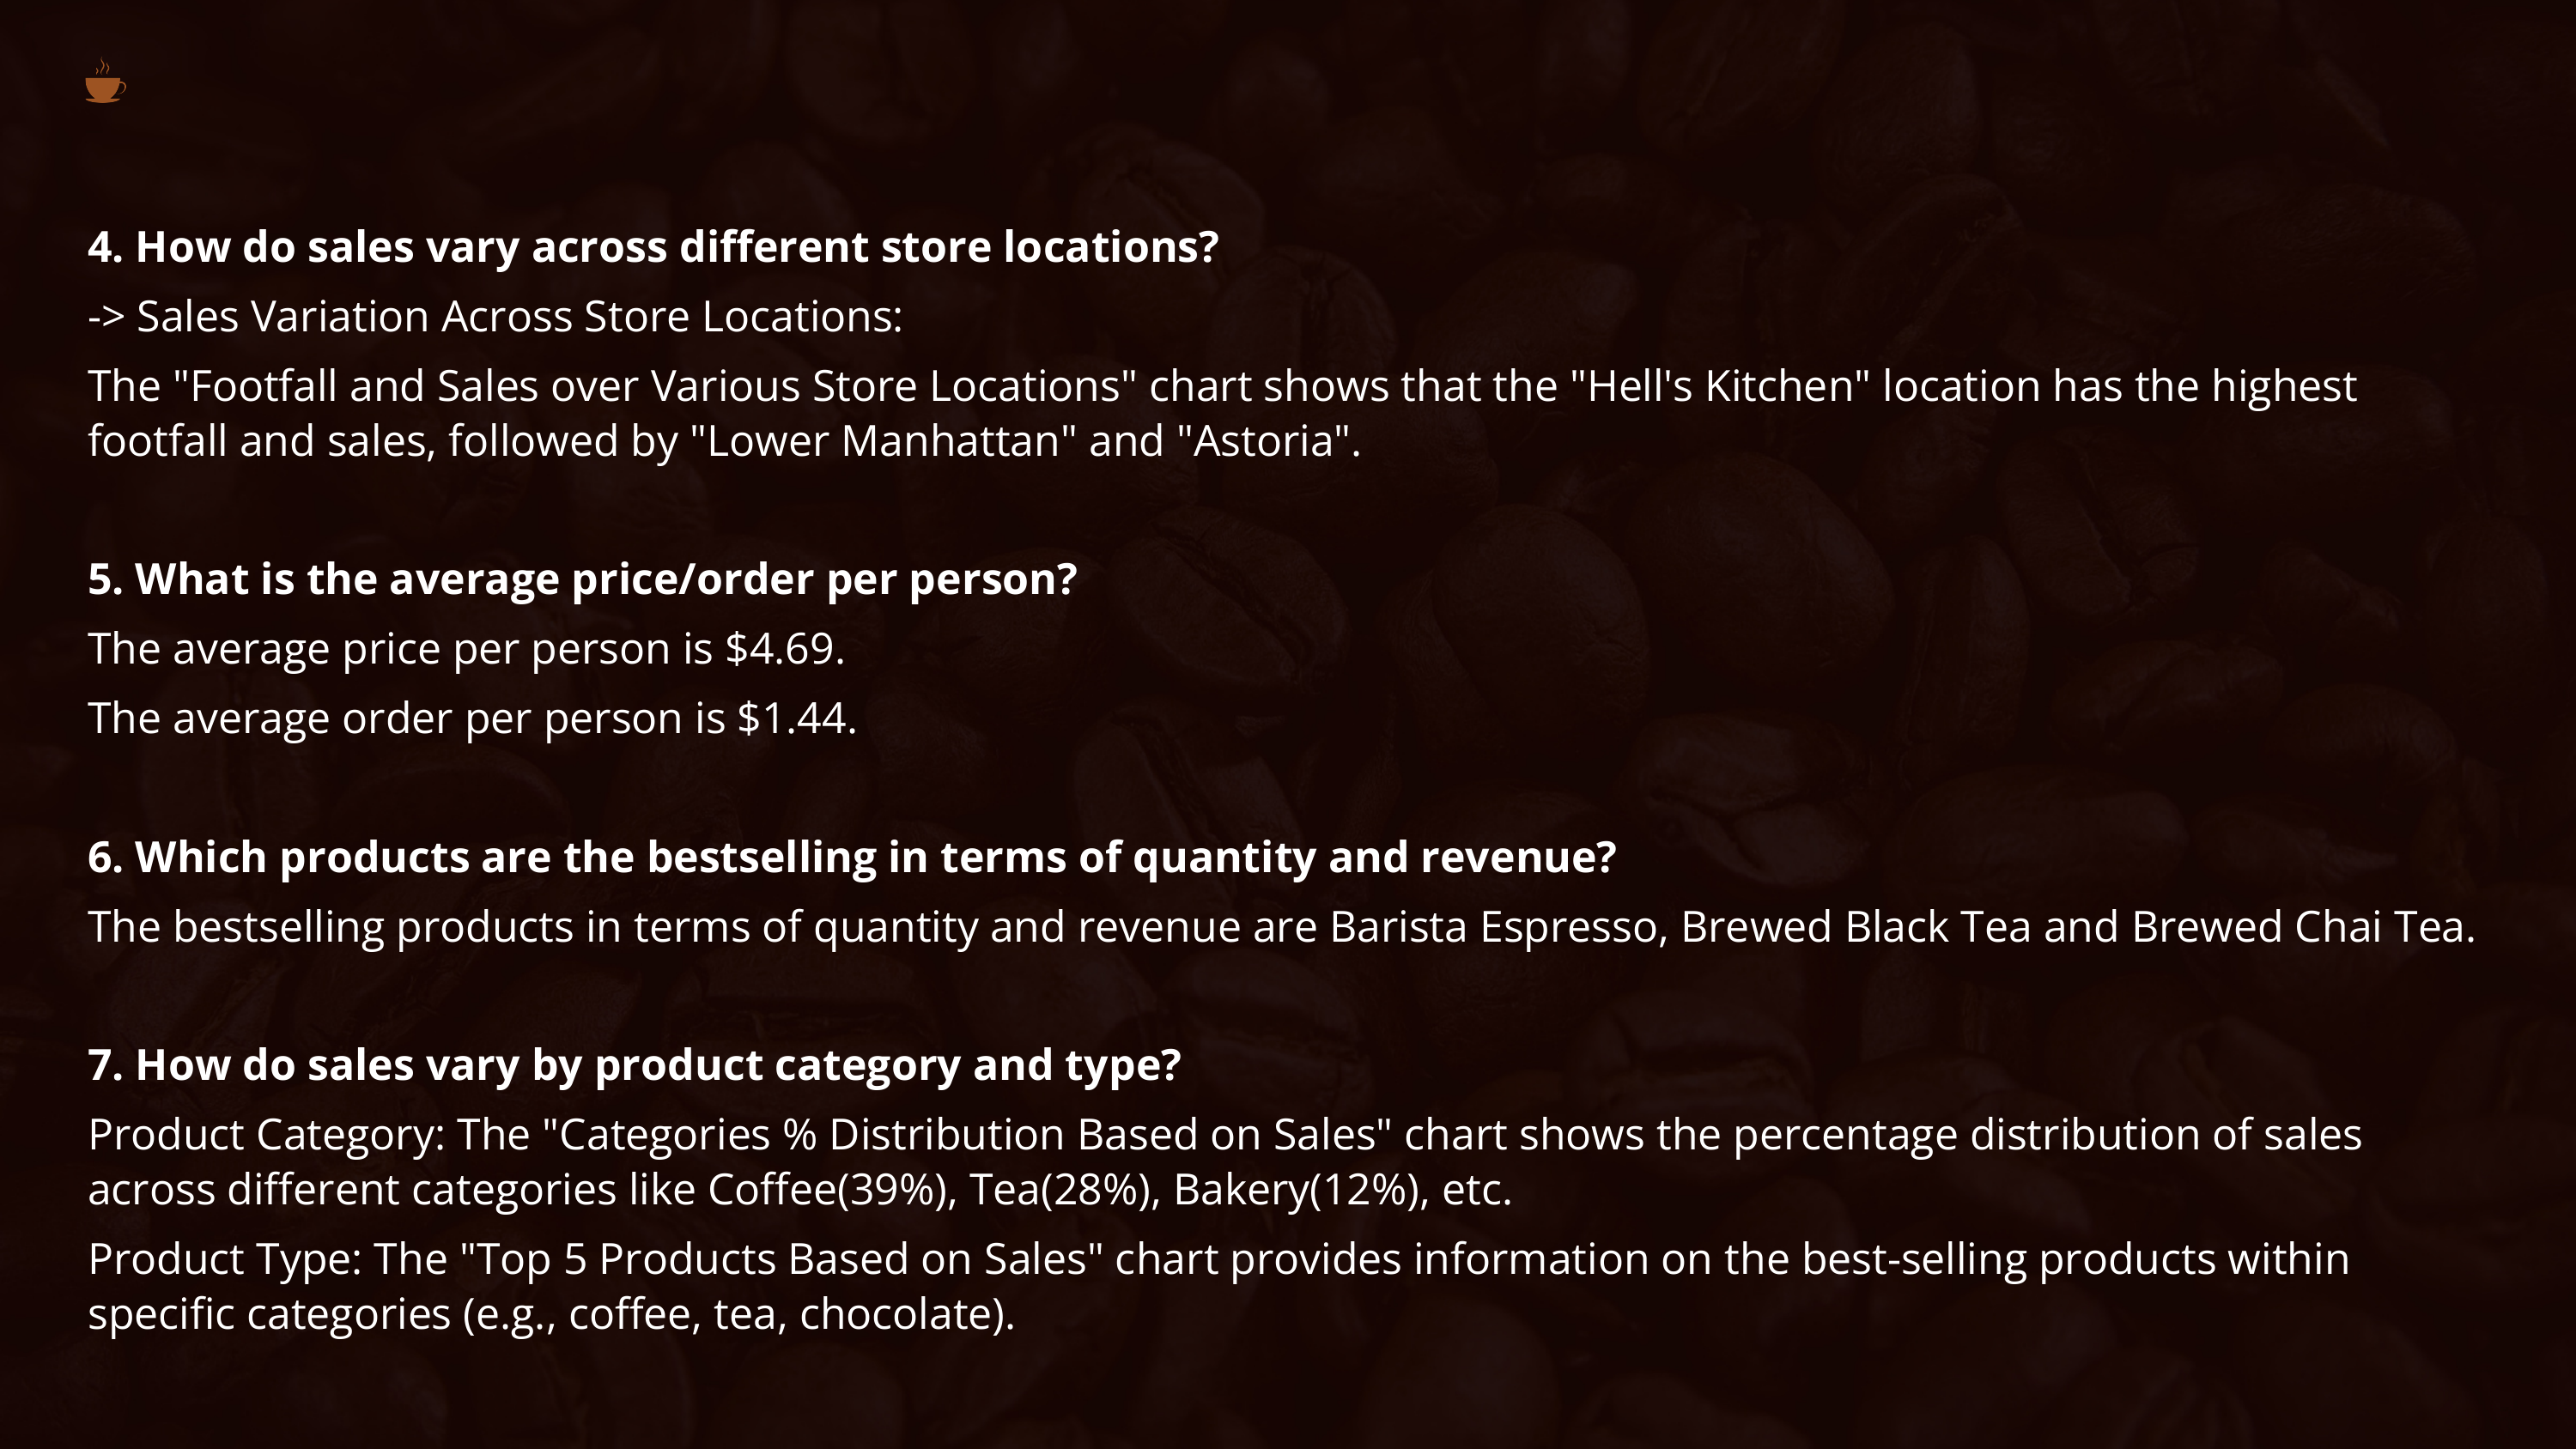

4. How do sales vary across different store locations?
-> Sales Variation Across Store Locations:
The "Footfall and Sales over Various Store Locations" chart shows that the "Hell's Kitchen" location has the highest footfall and sales, followed by "Lower Manhattan" and "Astoria".

5. What is the average price/order per person?
The average price per person is $4.69.
The average order per person is $1.44.

6. Which products are the bestselling in terms of quantity and revenue?
The bestselling products in terms of quantity and revenue are Barista Espresso, Brewed Black Tea and Brewed Chai Tea.

7. How do sales vary by product category and type?
Product Category: The "Categories % Distribution Based on Sales" chart shows the percentage distribution of sales across different categories like Coffee(39%), Tea(28%), Bakery(12%), etc.
Product Type: The "Top 5 Products Based on Sales" chart provides information on the best-selling products within specific categories (e.g., coffee, tea, chocolate).